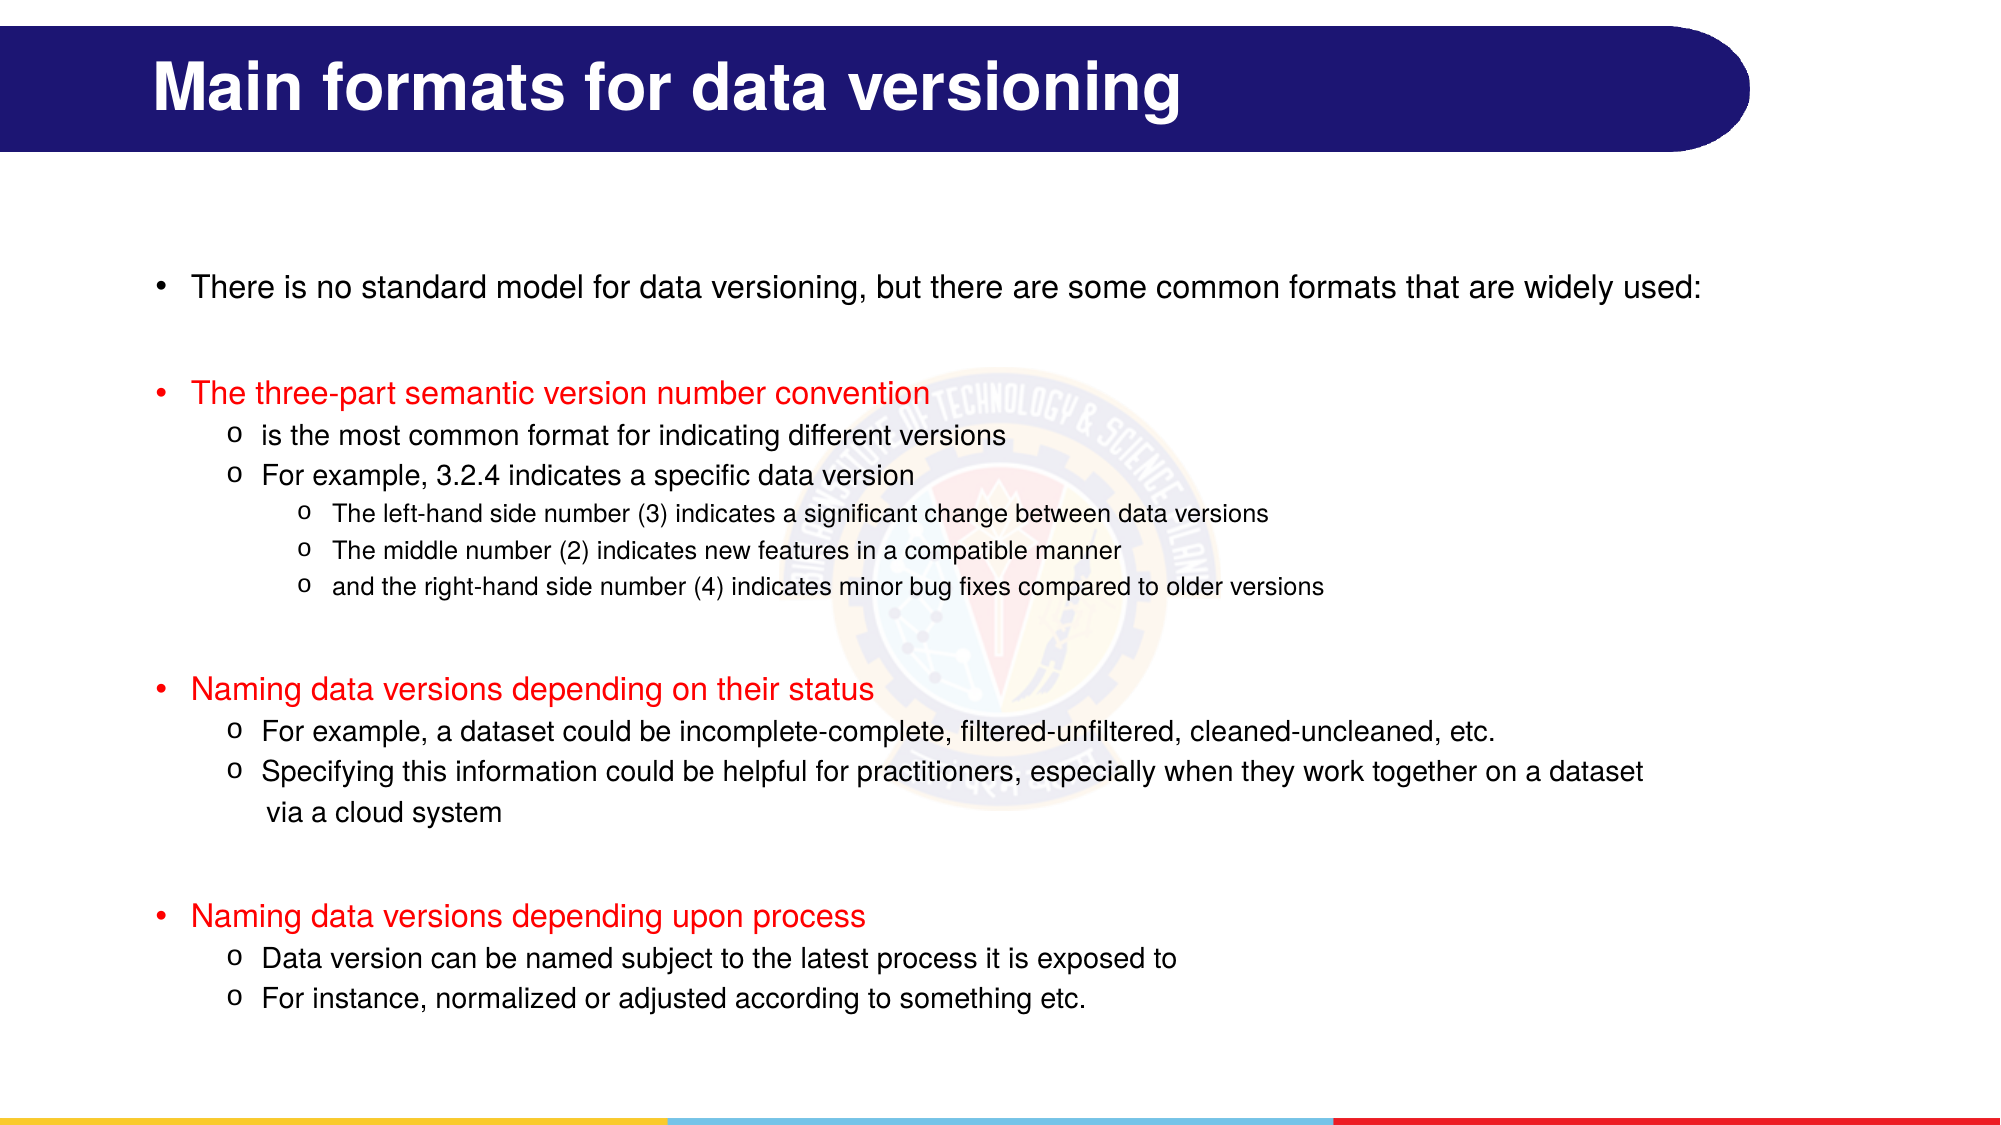

# Main formats for data versioning

There is no standard model for data versioning, but there are some common formats that are widely used:

The three-part semantic version number convention
is the most common format for indicating different versions
For example, 3.2.4 indicates a specific data version
The left-hand side number (3) indicates a significant change between data versions
The middle number (2) indicates new features in a compatible manner
and the right-hand side number (4) indicates minor bug fixes compared to older versions

Naming data versions depending on their status
For example, a dataset could be incomplete-complete, filtered-unfiltered, cleaned-uncleaned, etc.
Specifying this information could be helpful for practitioners, especially when they work together on a dataset
     via a cloud system

Naming data versions depending upon process
Data version can be named subject to the latest process it is exposed to
For instance, normalized or adjusted according to something etc.